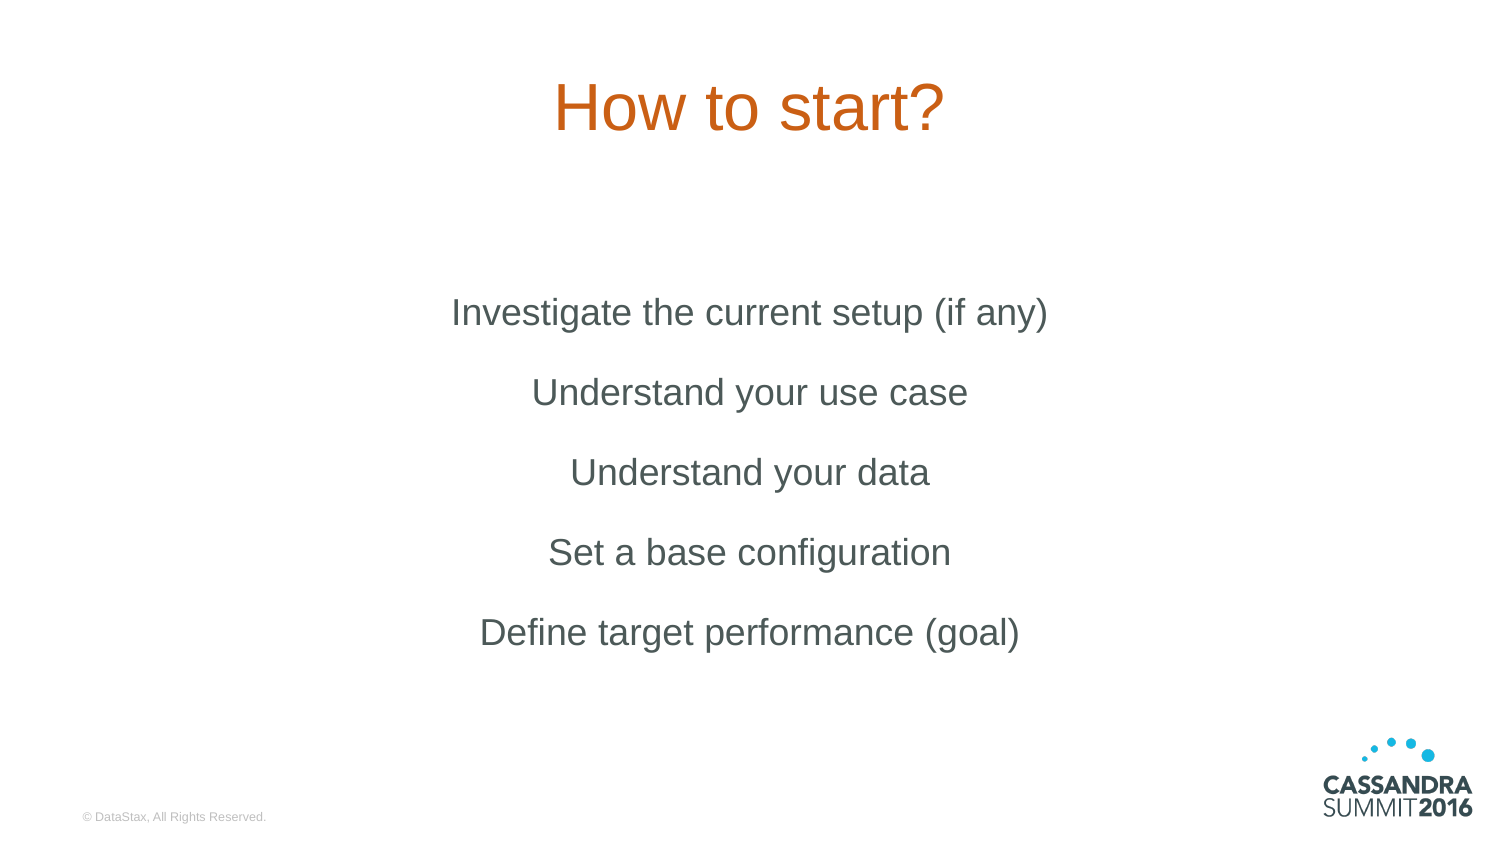

# How to start?
Investigate the current setup (if any)
Understand your use case
Understand your data
Set a base configuration
Define target performance (goal)
© DataStax, All Rights Reserved.
5